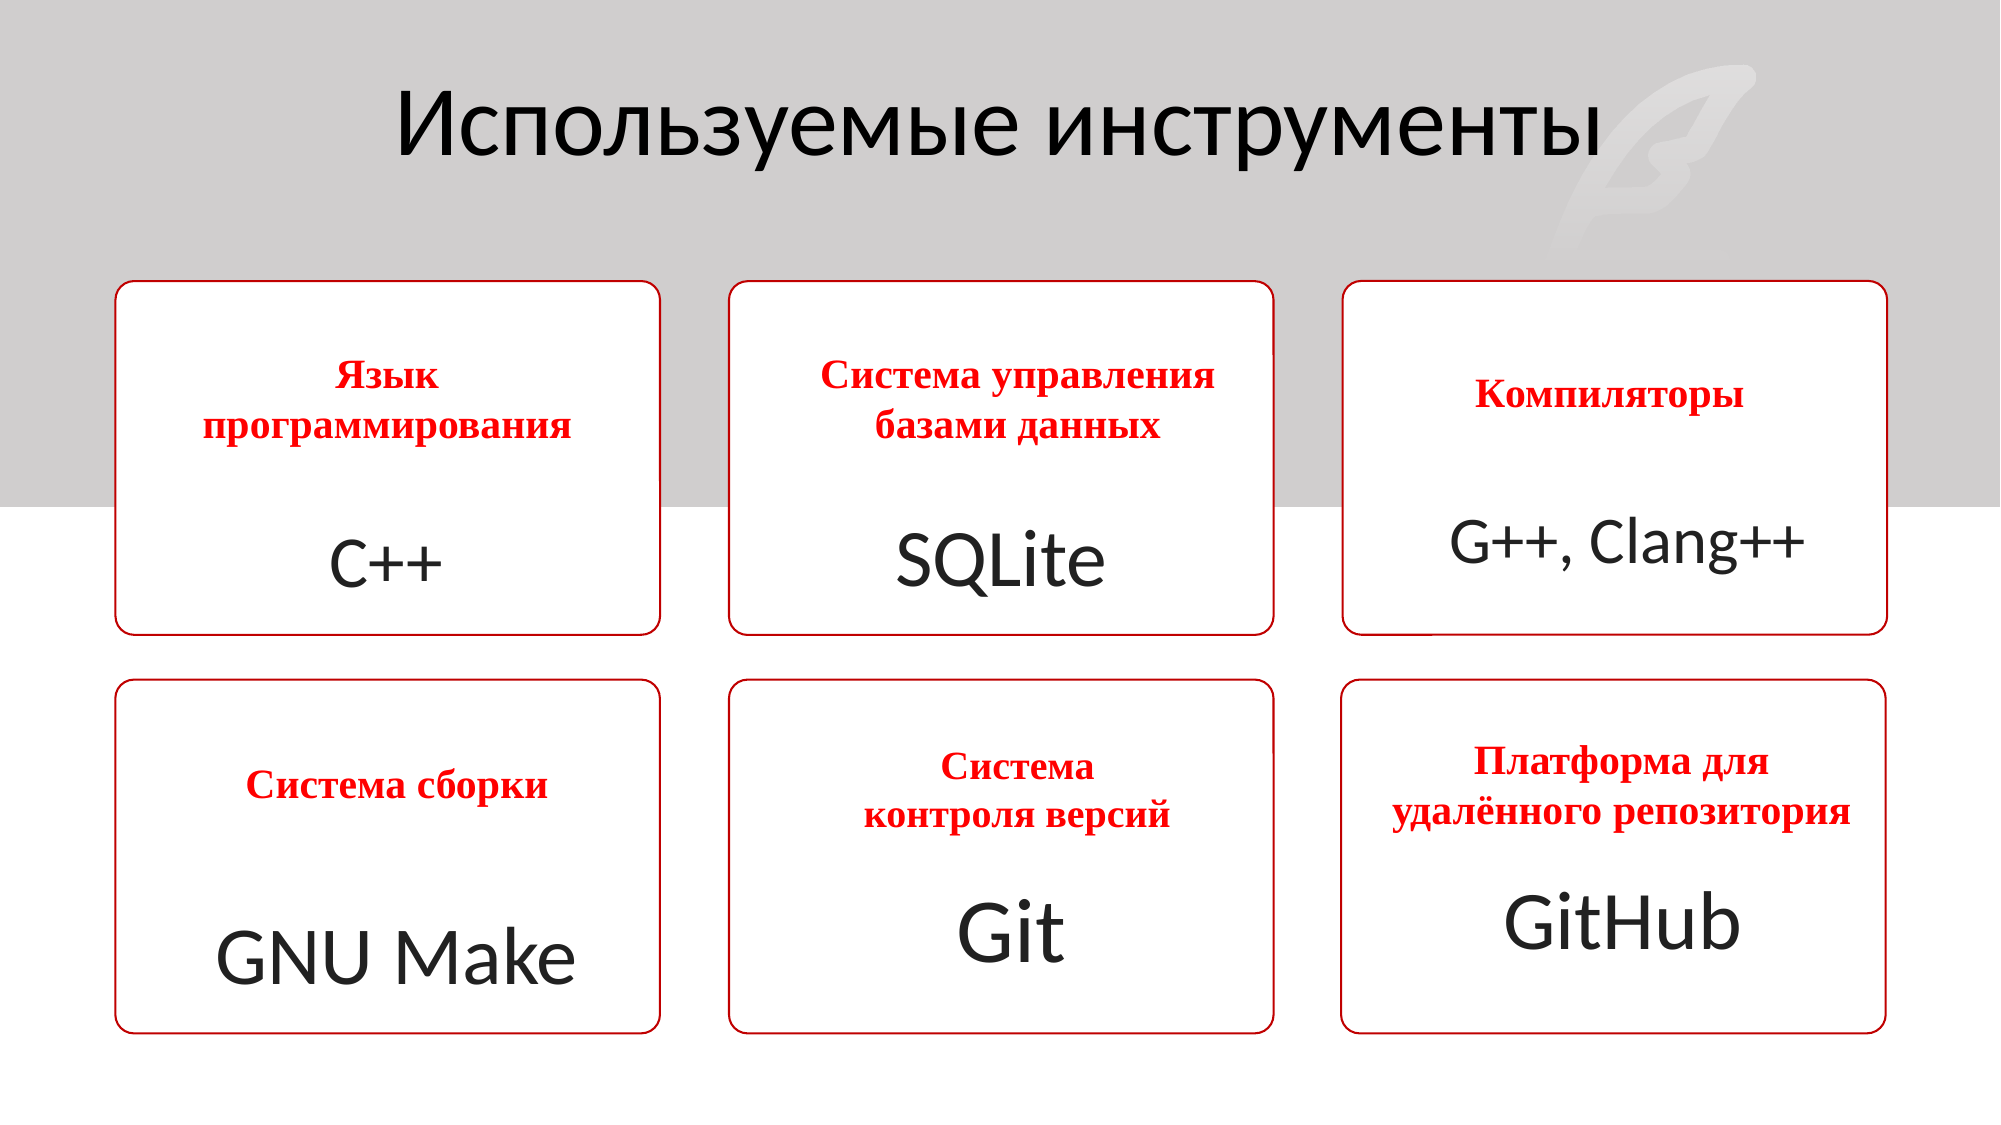

# Используемые инструменты

Компиляторы

G++, Clang++

Язык программирования
C++

Система управления базами данных
SQLite

Система сборки

 GNU Make

Система контроля версий
 Git

Платформа для удалённого репозитория
 GitHub